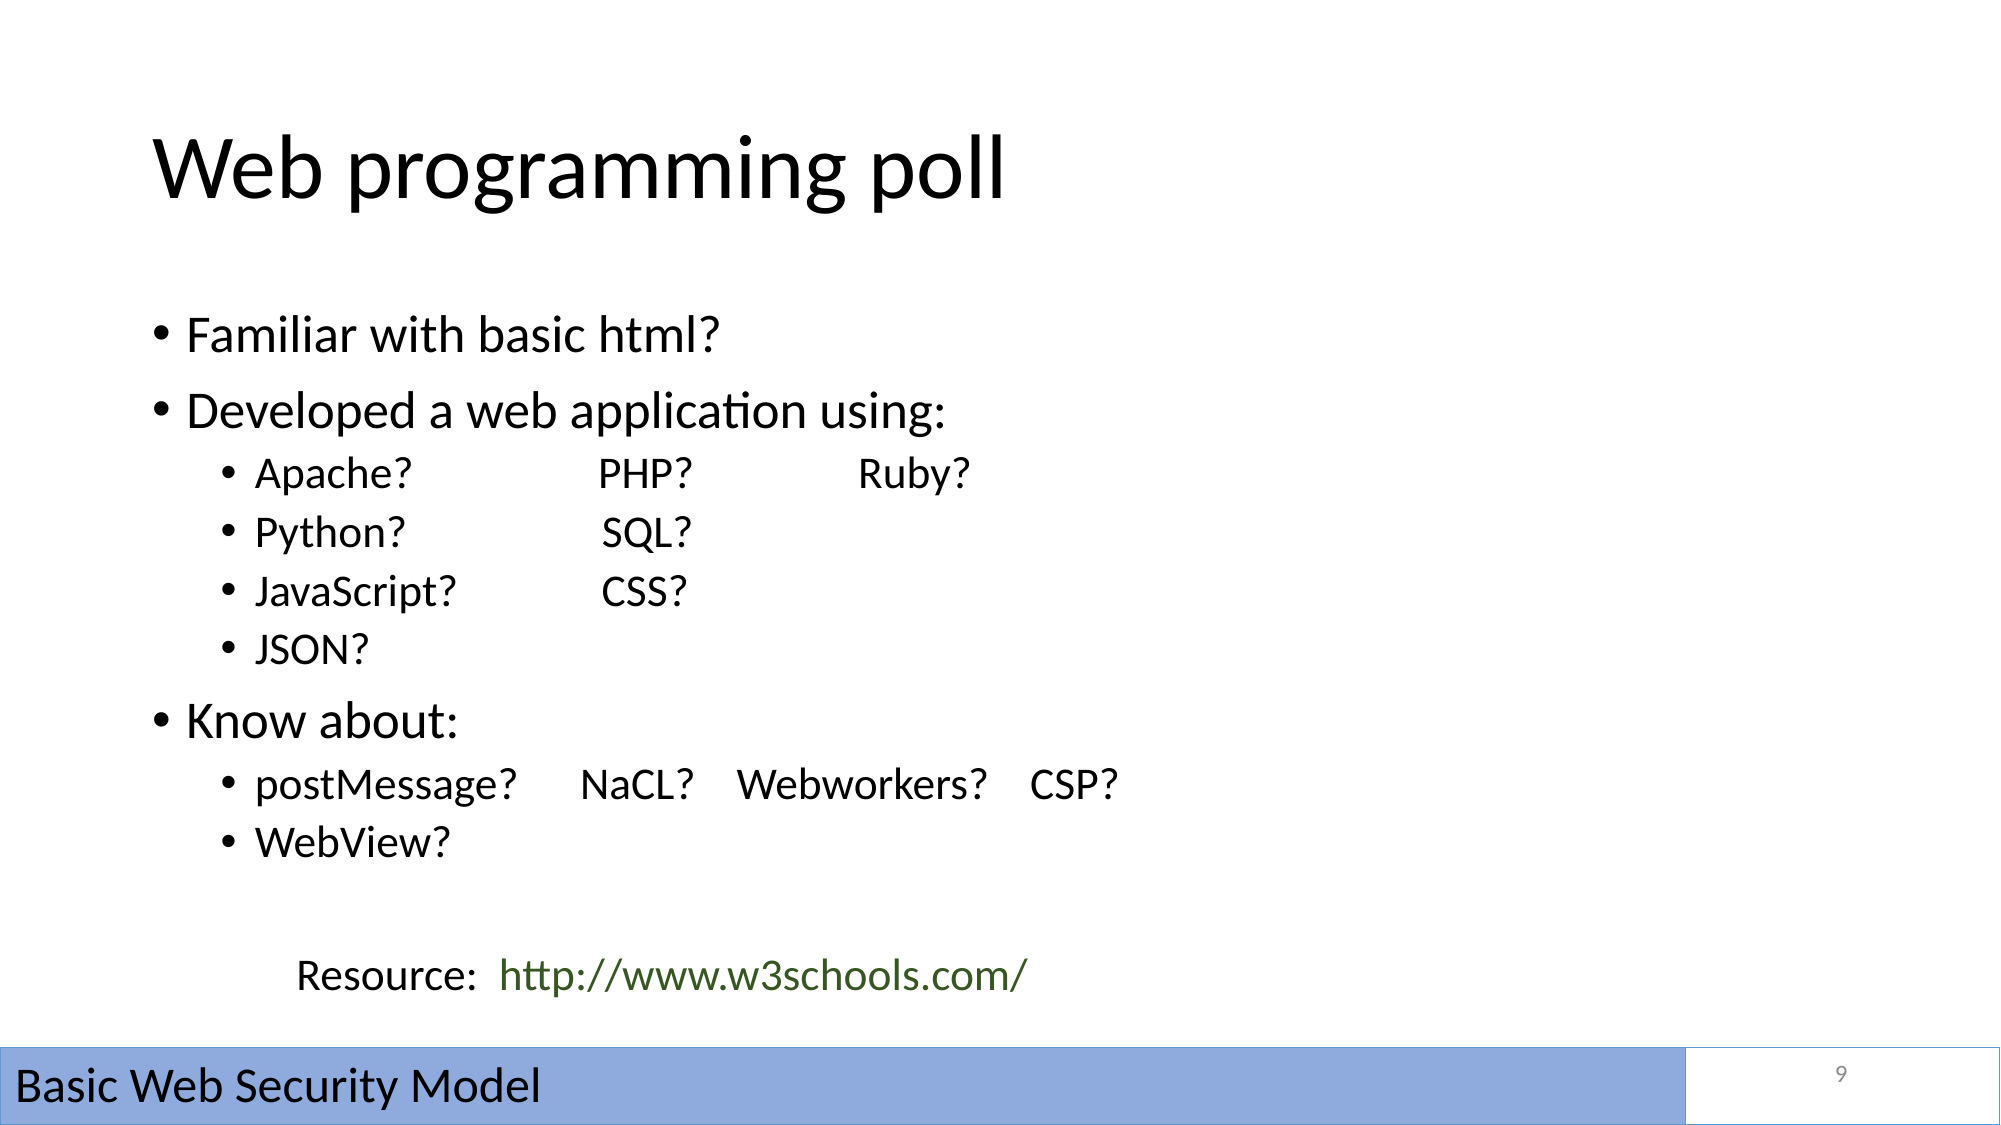

# Web programming poll
Familiar with basic html?
Developed a web application using:
Apache?                  PHP?                Ruby?
Python?                   SQL?
JavaScript?              CSS?
JSON?
Know about:
postMessage?      NaCL?    Webworkers?    CSP?
WebView?

            Resource:  http://www.w3schools.com/

9
Basic Web Security Model